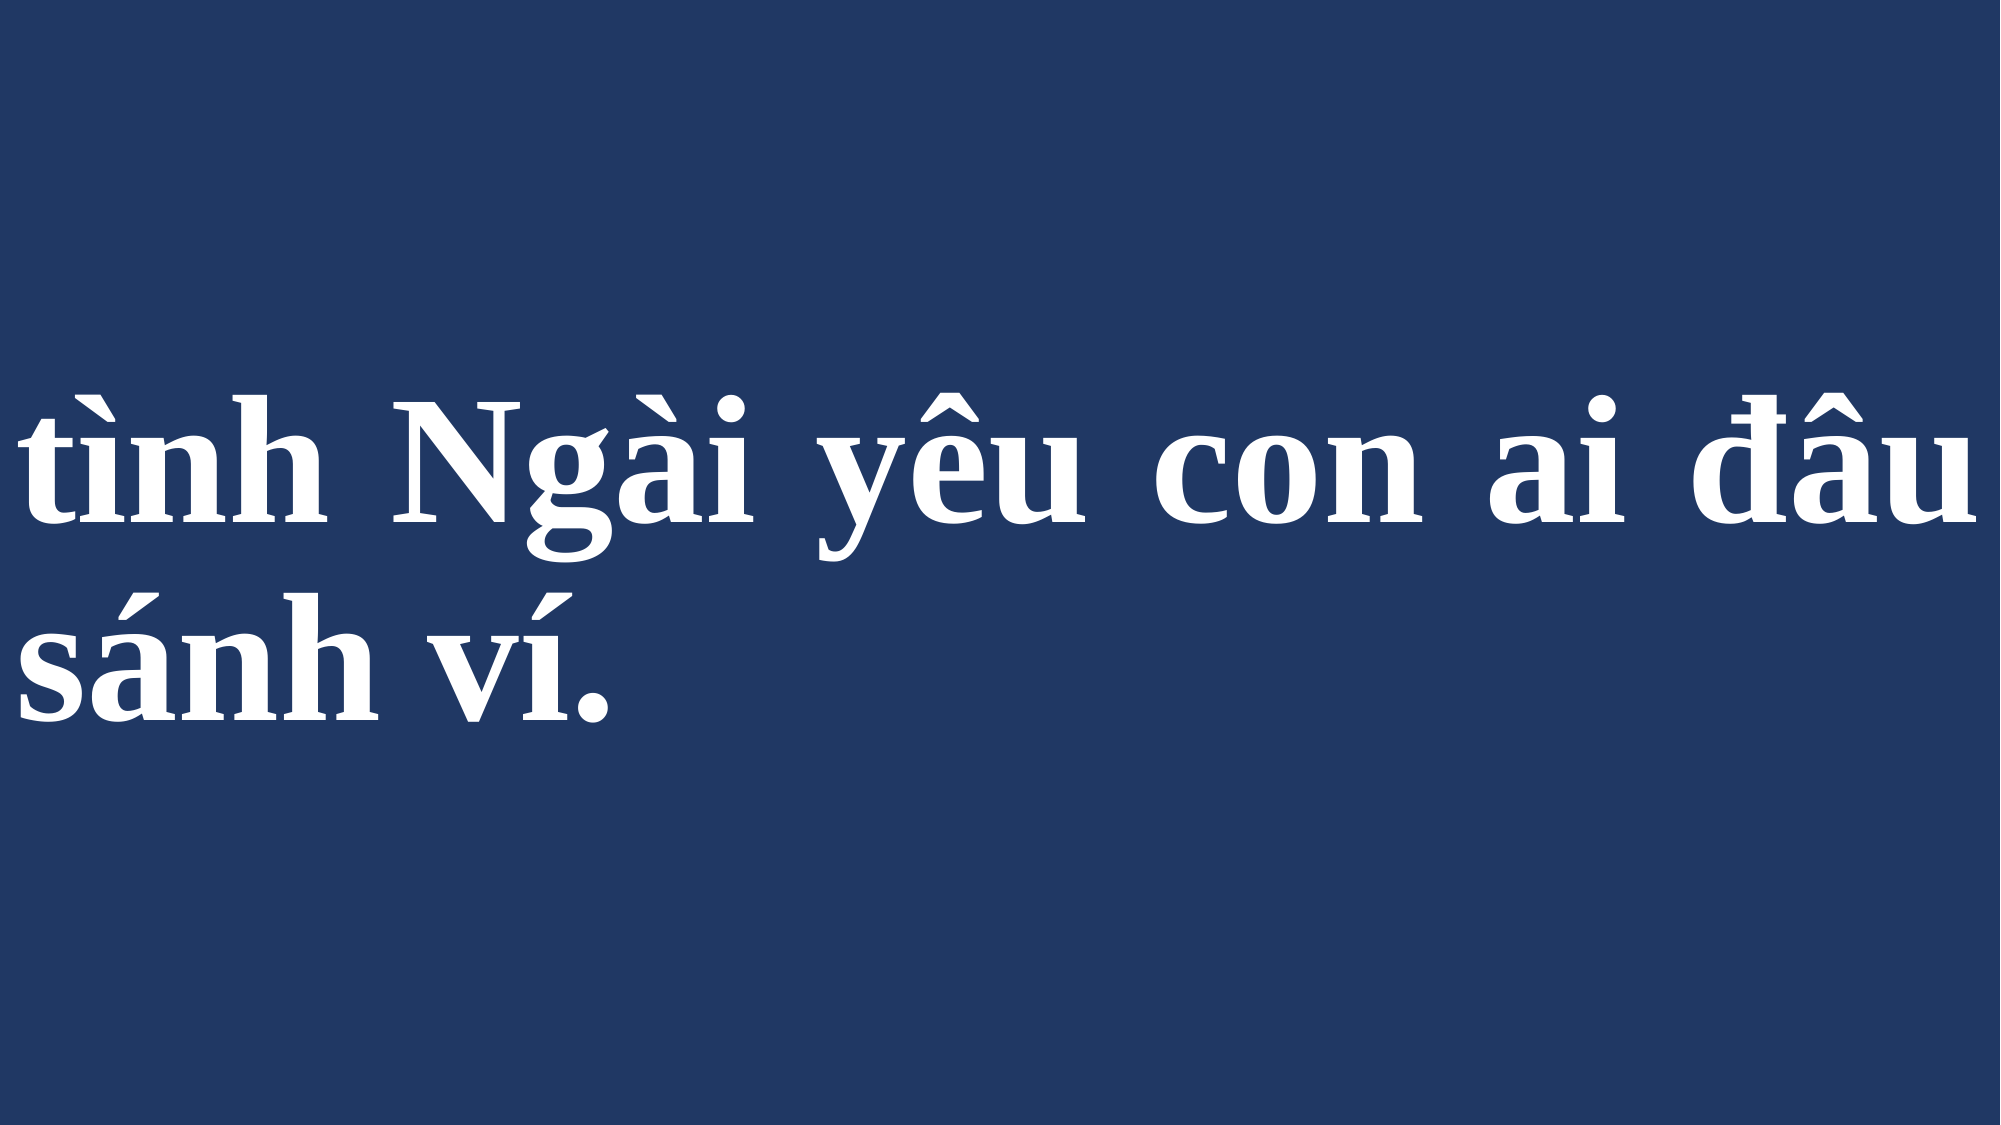

# tình Ngài yêu con ai đâu sánh ví.